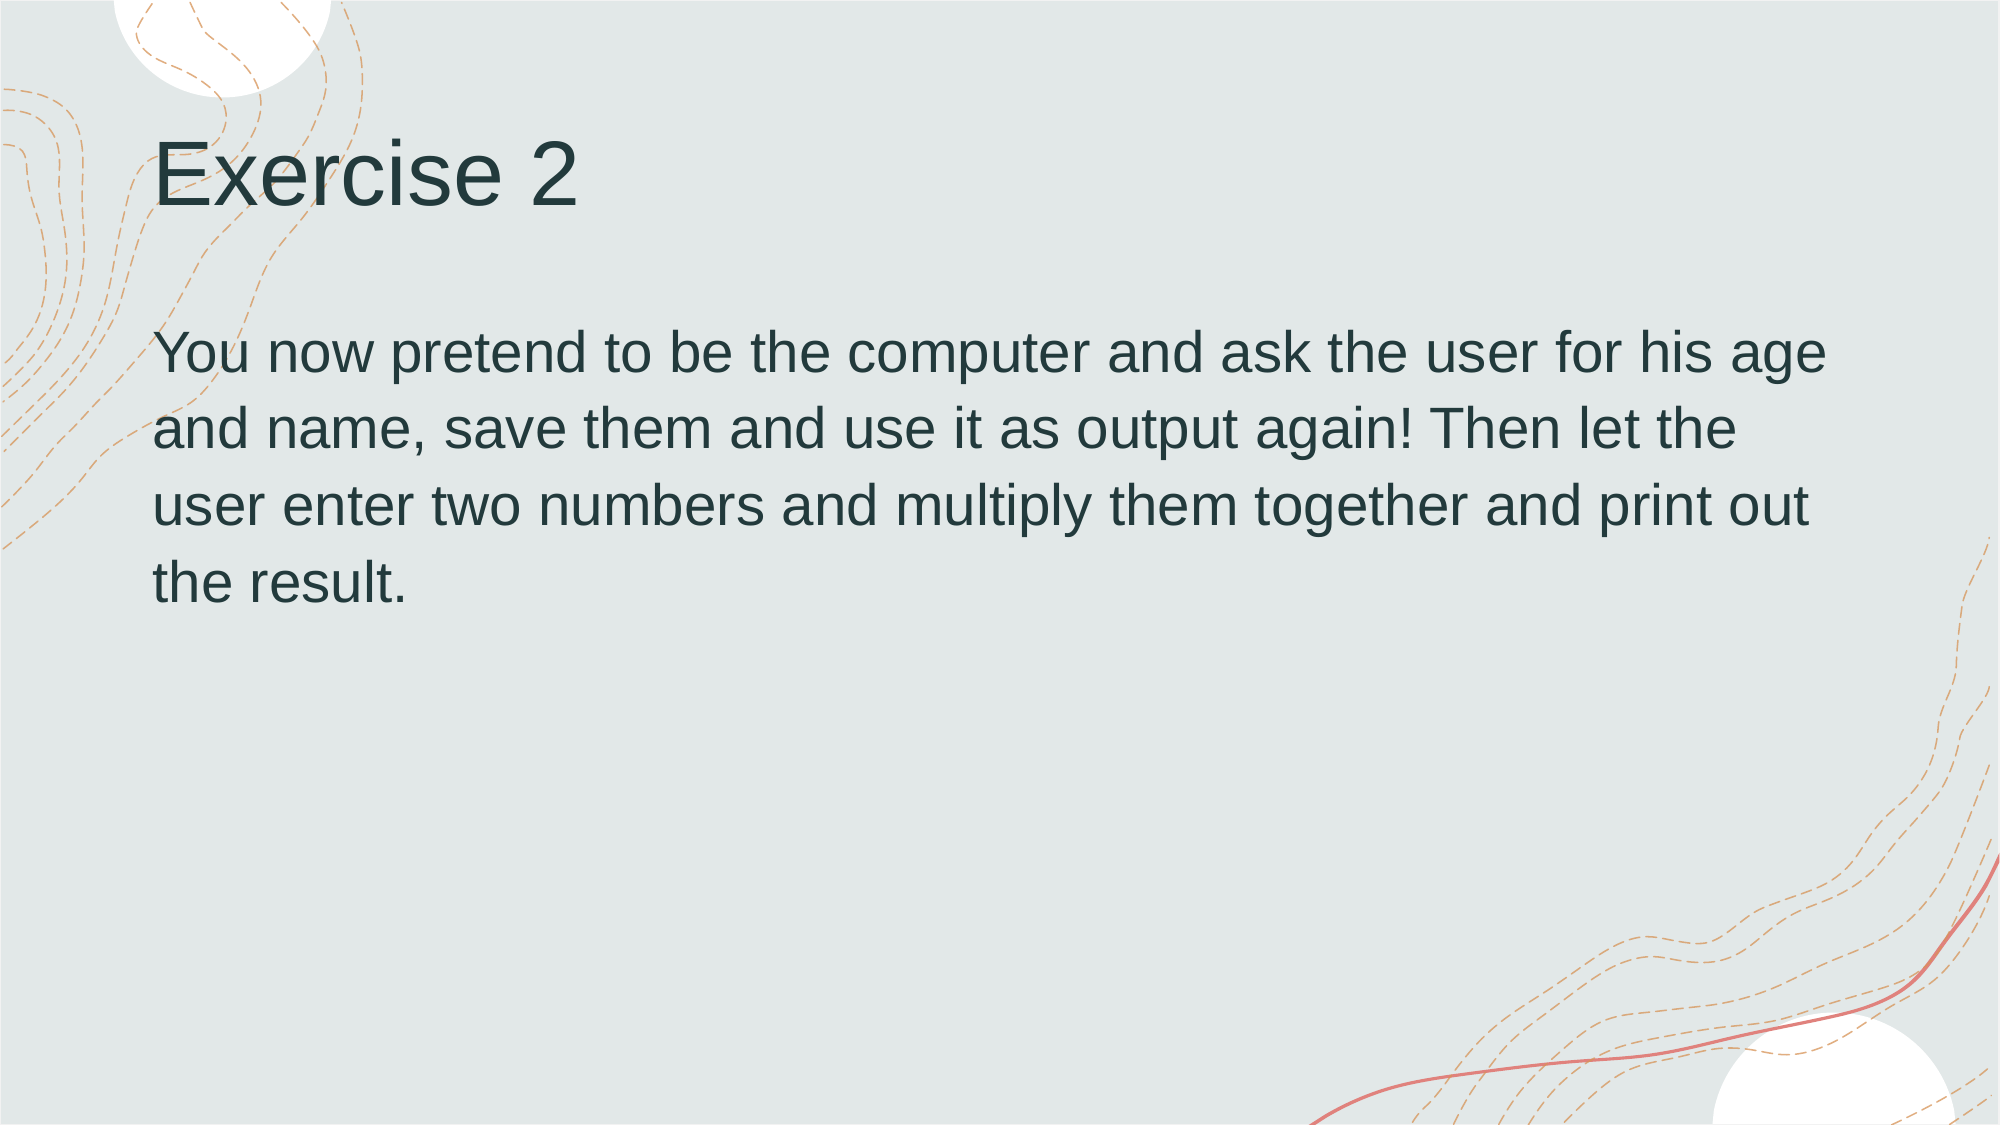

# Exercise 2
You now pretend to be the computer and ask the user for his age and name, save them and use it as output again! Then let the user enter two numbers and multiply them together and print out the result.